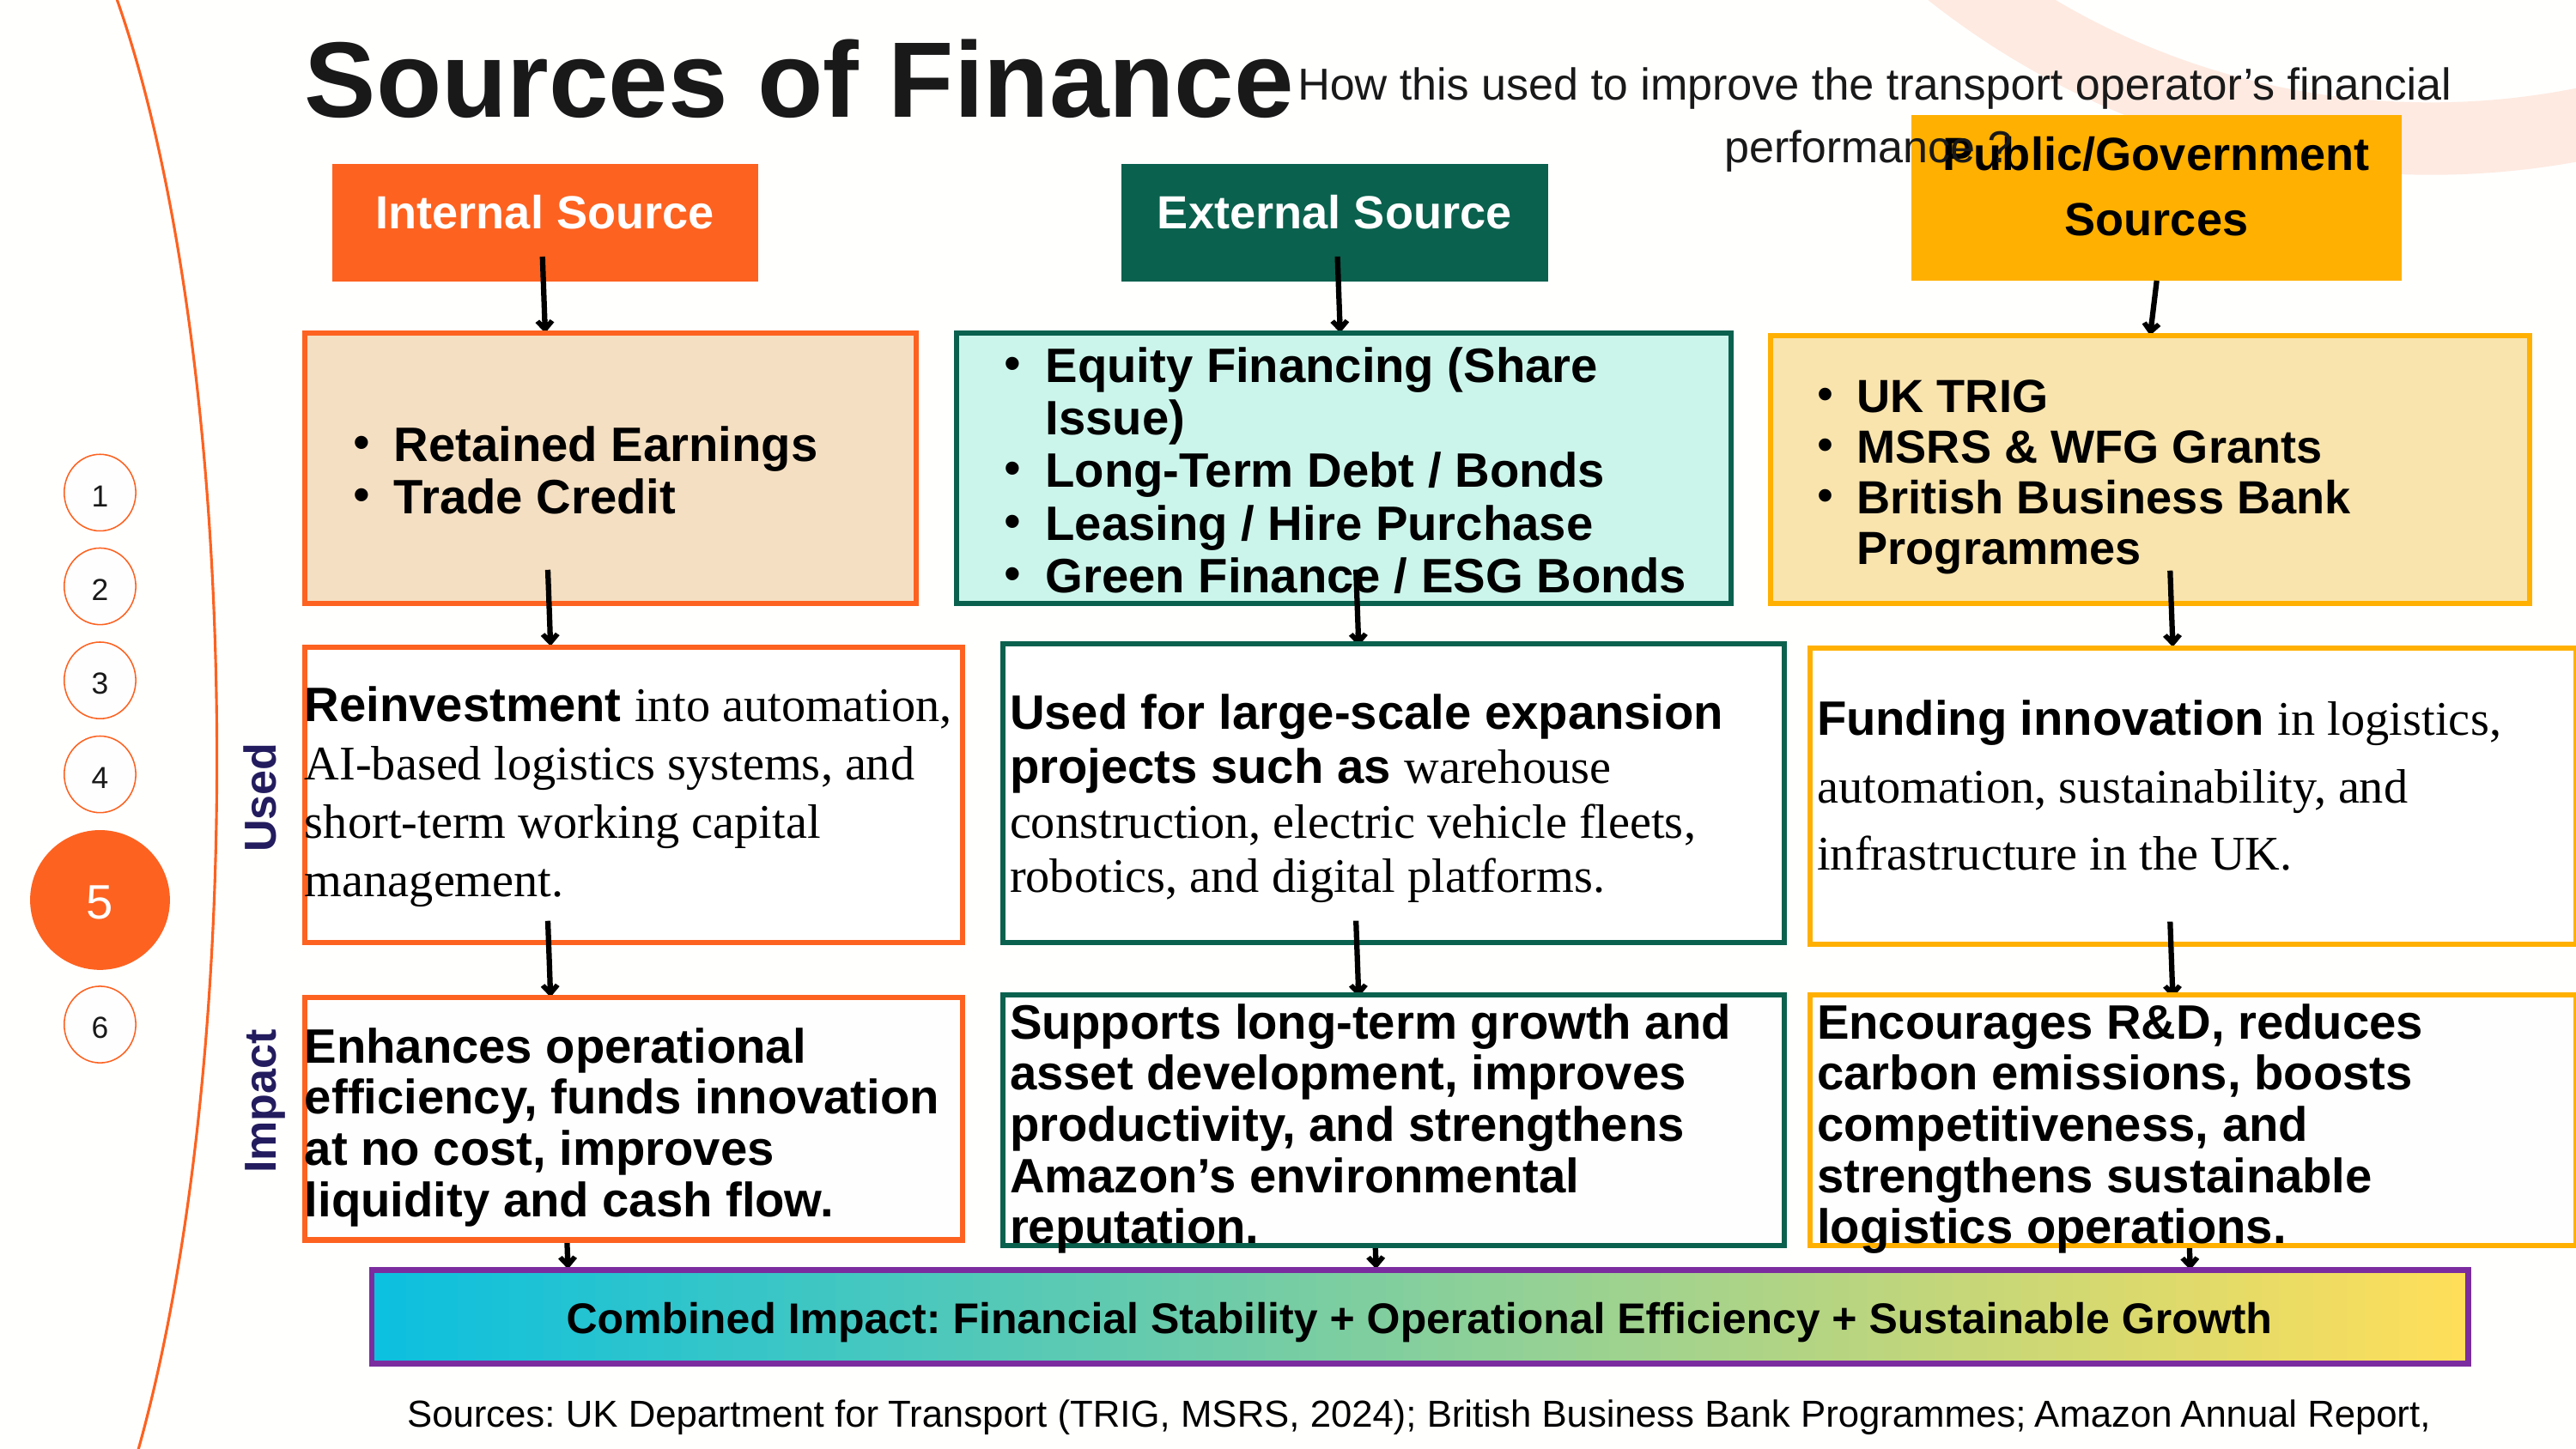

Re

Sources of Finance
 How this used to improve the transport operator’s financial performance ?

Public/Government Sources

Internal Source

External Source

Equity Financing (Share Issue)
Long-Term Debt / Bonds
Leasing / Hire Purchase
Green Finance / ESG Bonds

Retained Earnings
Trade Credit

UK TRIG
MSRS & WFG Grants
British Business Bank Programmes

1

2

3

Used for large-scale expansion projects such as warehouse construction, electric vehicle fleets, robotics, and digital platforms.

Reinvestment into automation, AI-based logistics systems, and short-term working capital management.

Funding innovation in logistics, automation, sustainability, and infrastructure in the UK.

4
Used

5

6

Supports long-term growth and asset development, improves productivity, and strengthens Amazon’s environmental reputation.

Encourages R&D, reduces carbon emissions, boosts competitiveness, and strengthens sustainable logistics operations.

Enhances operational efficiency, funds innovation at no cost, improves liquidity and cash flow.
Impact

Combined Impact: Financial Stability + Operational Efficiency + Sustainable Growth
Sources: UK Department for Transport (TRIG, MSRS, 2024); British Business Bank Programmes; Amazon Annual Report, 2024.